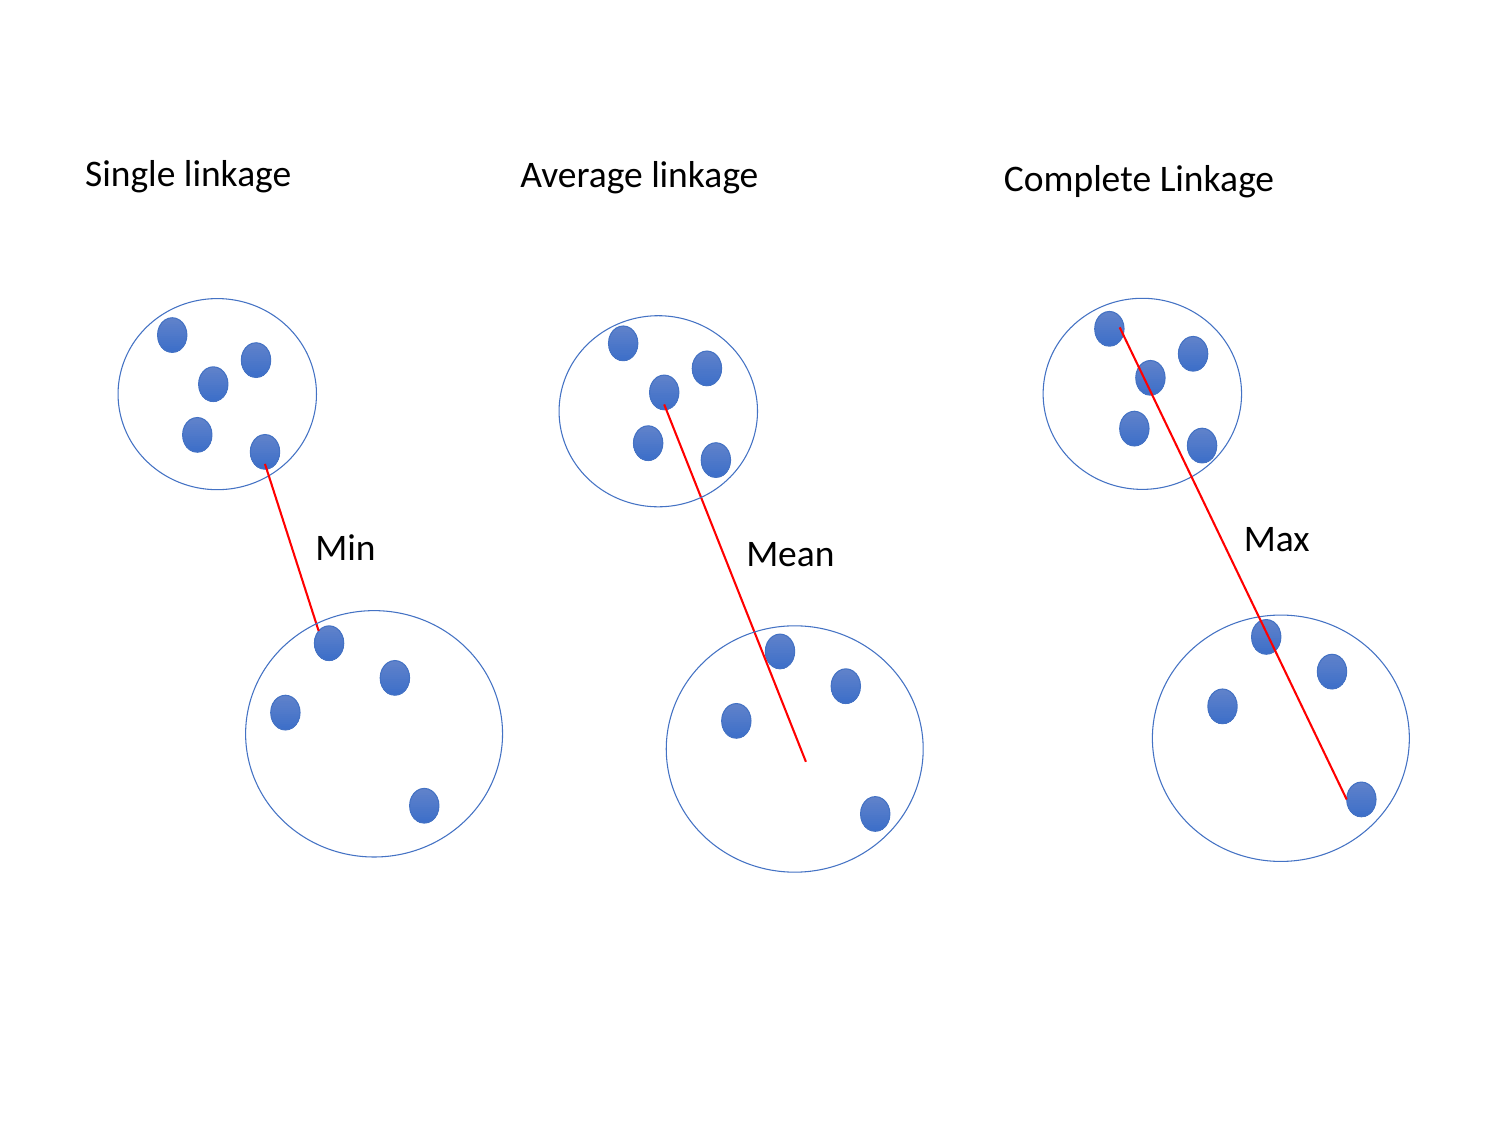

Single linkage
Average linkage
Complete Linkage

Max
Min
Mean